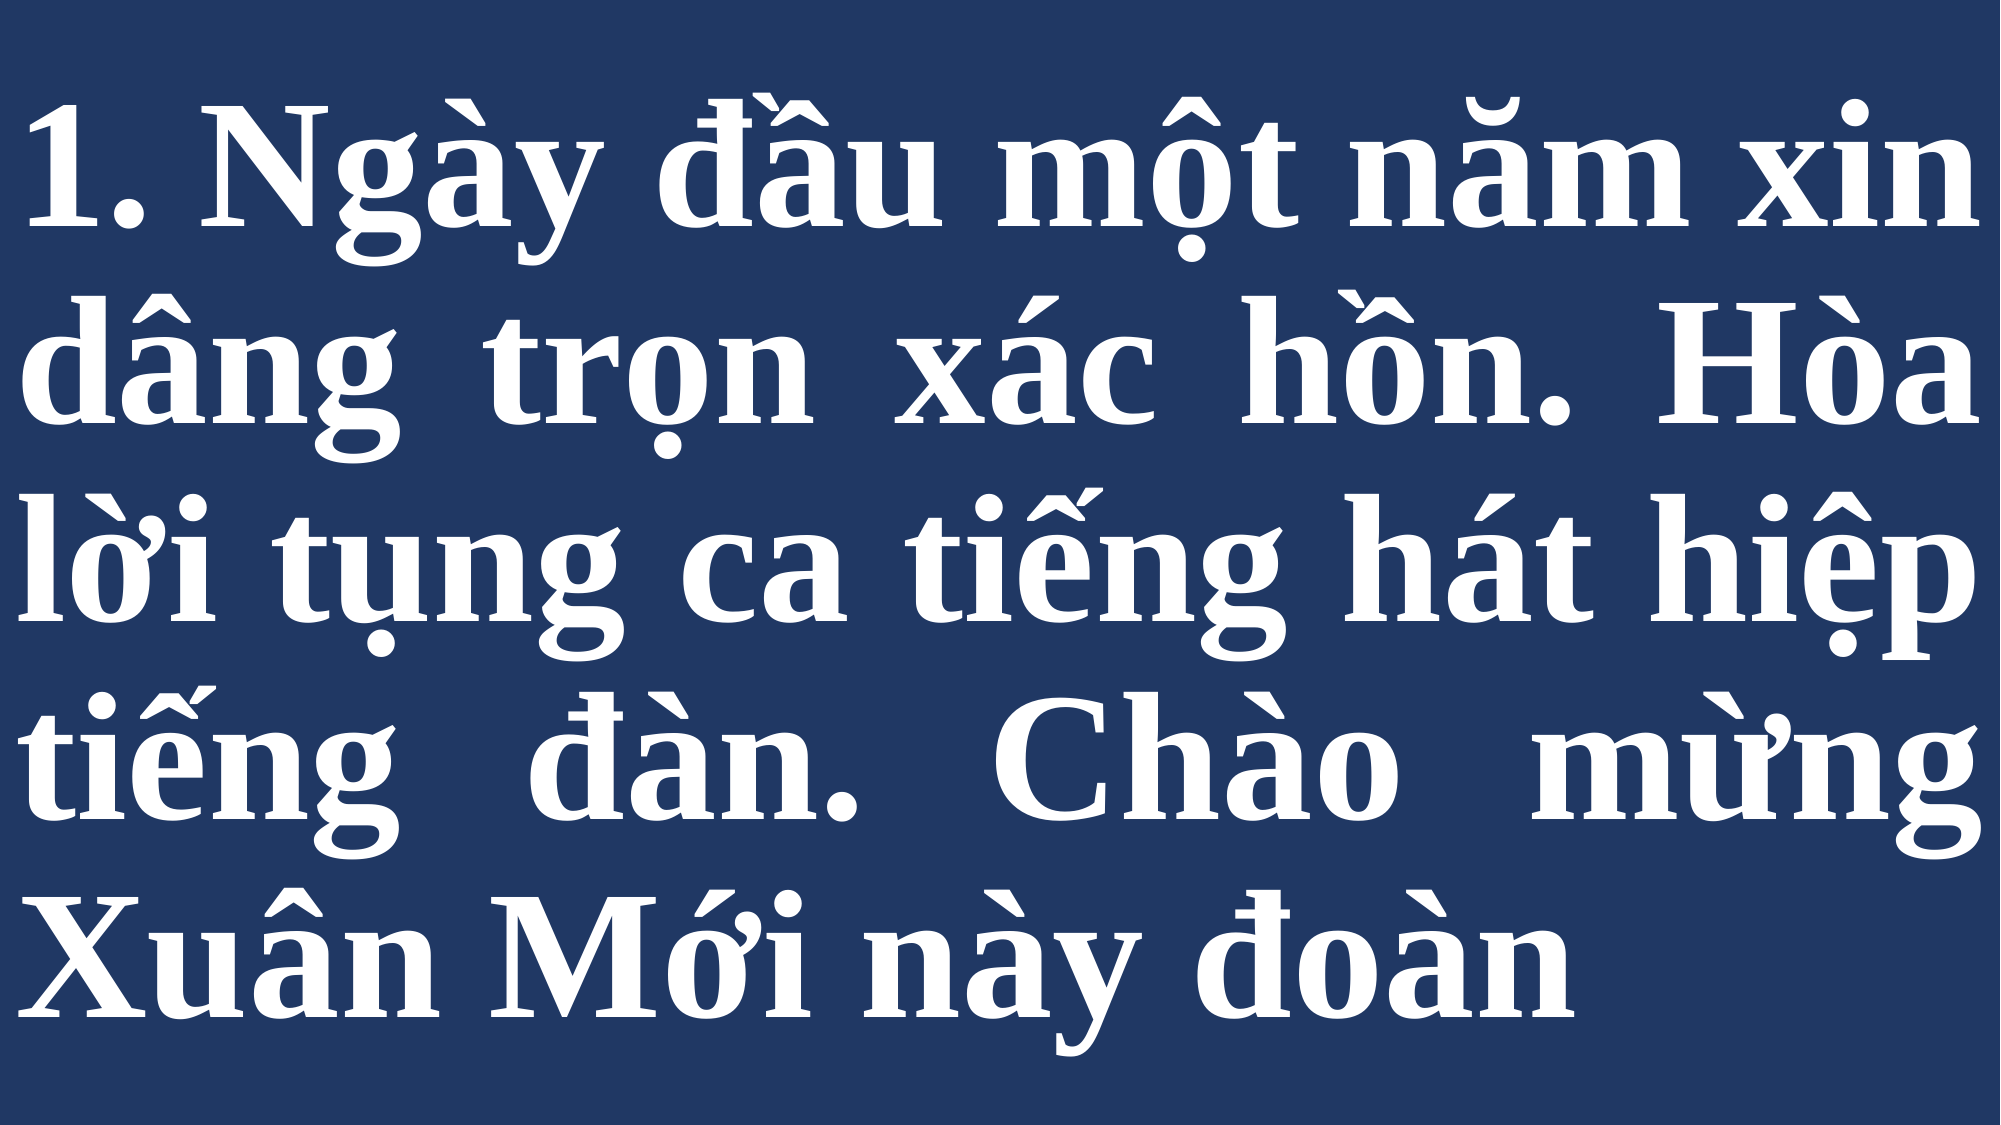

# 1. Ngày đầu một năm xin dâng trọn xác hồn. Hòa lời tụng ca tiếng hát hiệp tiếng đàn. Chào mừng Xuân Mới này đoàn